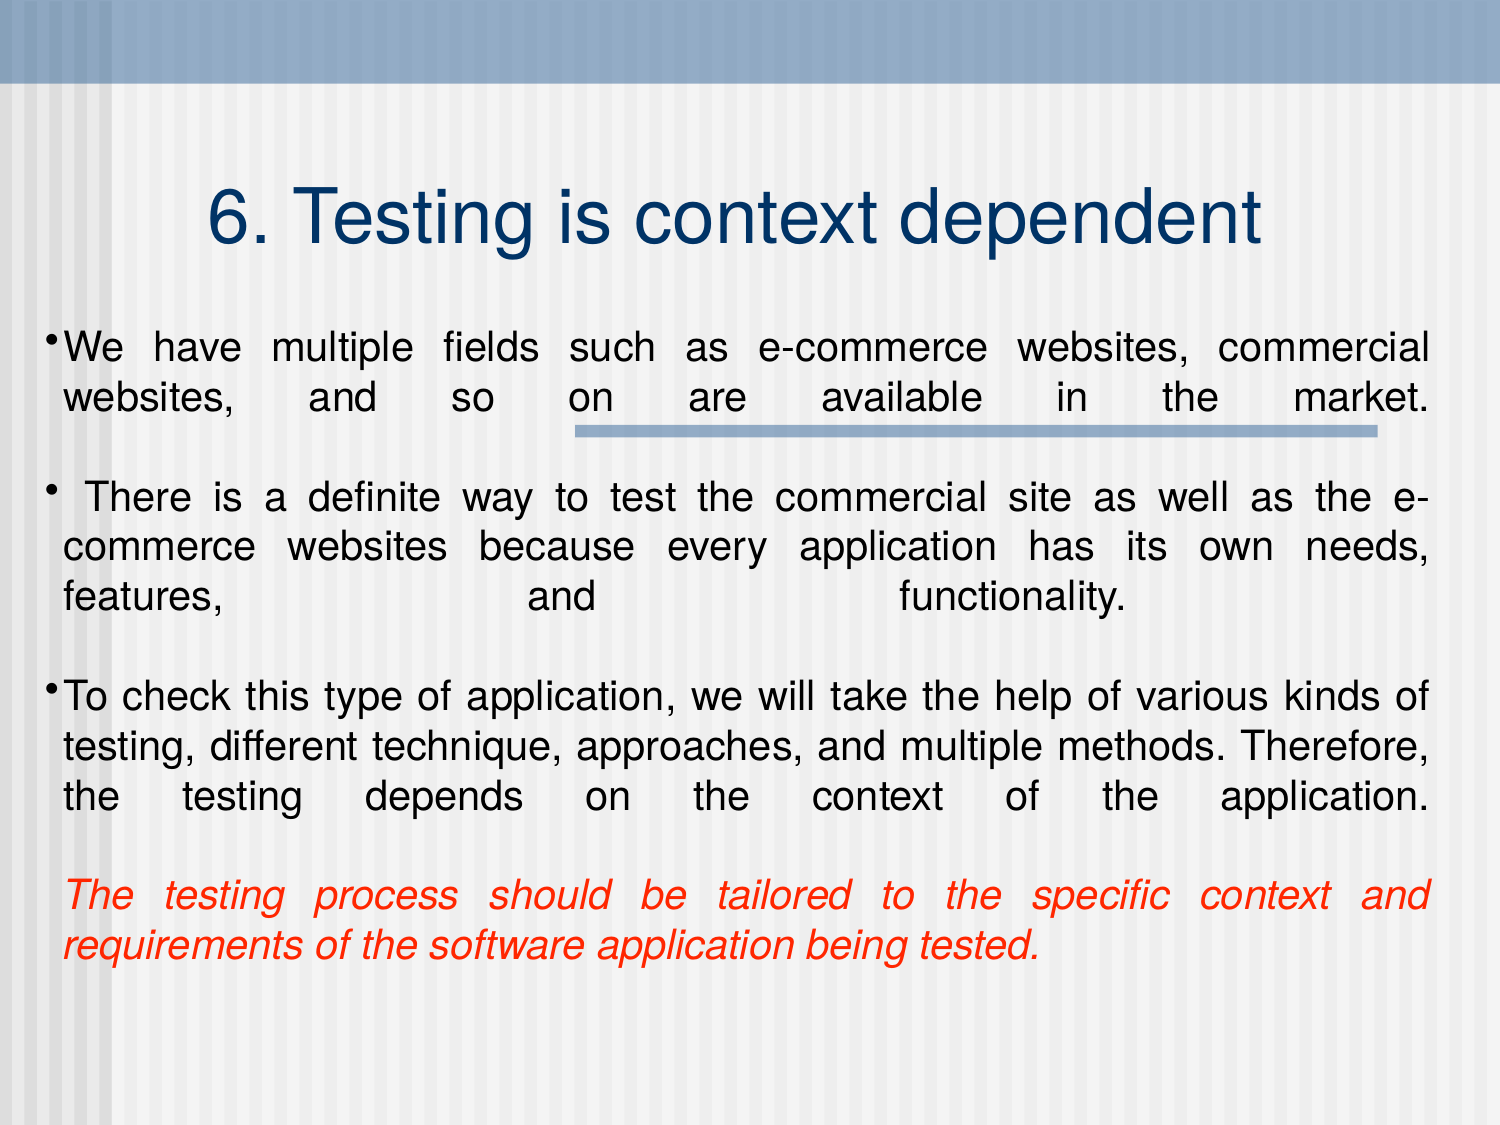

# 6. Testing is context dependent
We have multiple fields such as e-commerce websites, commercial websites, and so on are available in the market.
 There is a definite way to test the commercial site as well as the e-commerce websites because every application has its own needs, features, and functionality.
To check this type of application, we will take the help of various kinds of testing, different technique, approaches, and multiple methods. Therefore, the testing depends on the context of the application.
The testing process should be tailored to the specific context and requirements of the software application being tested.
38